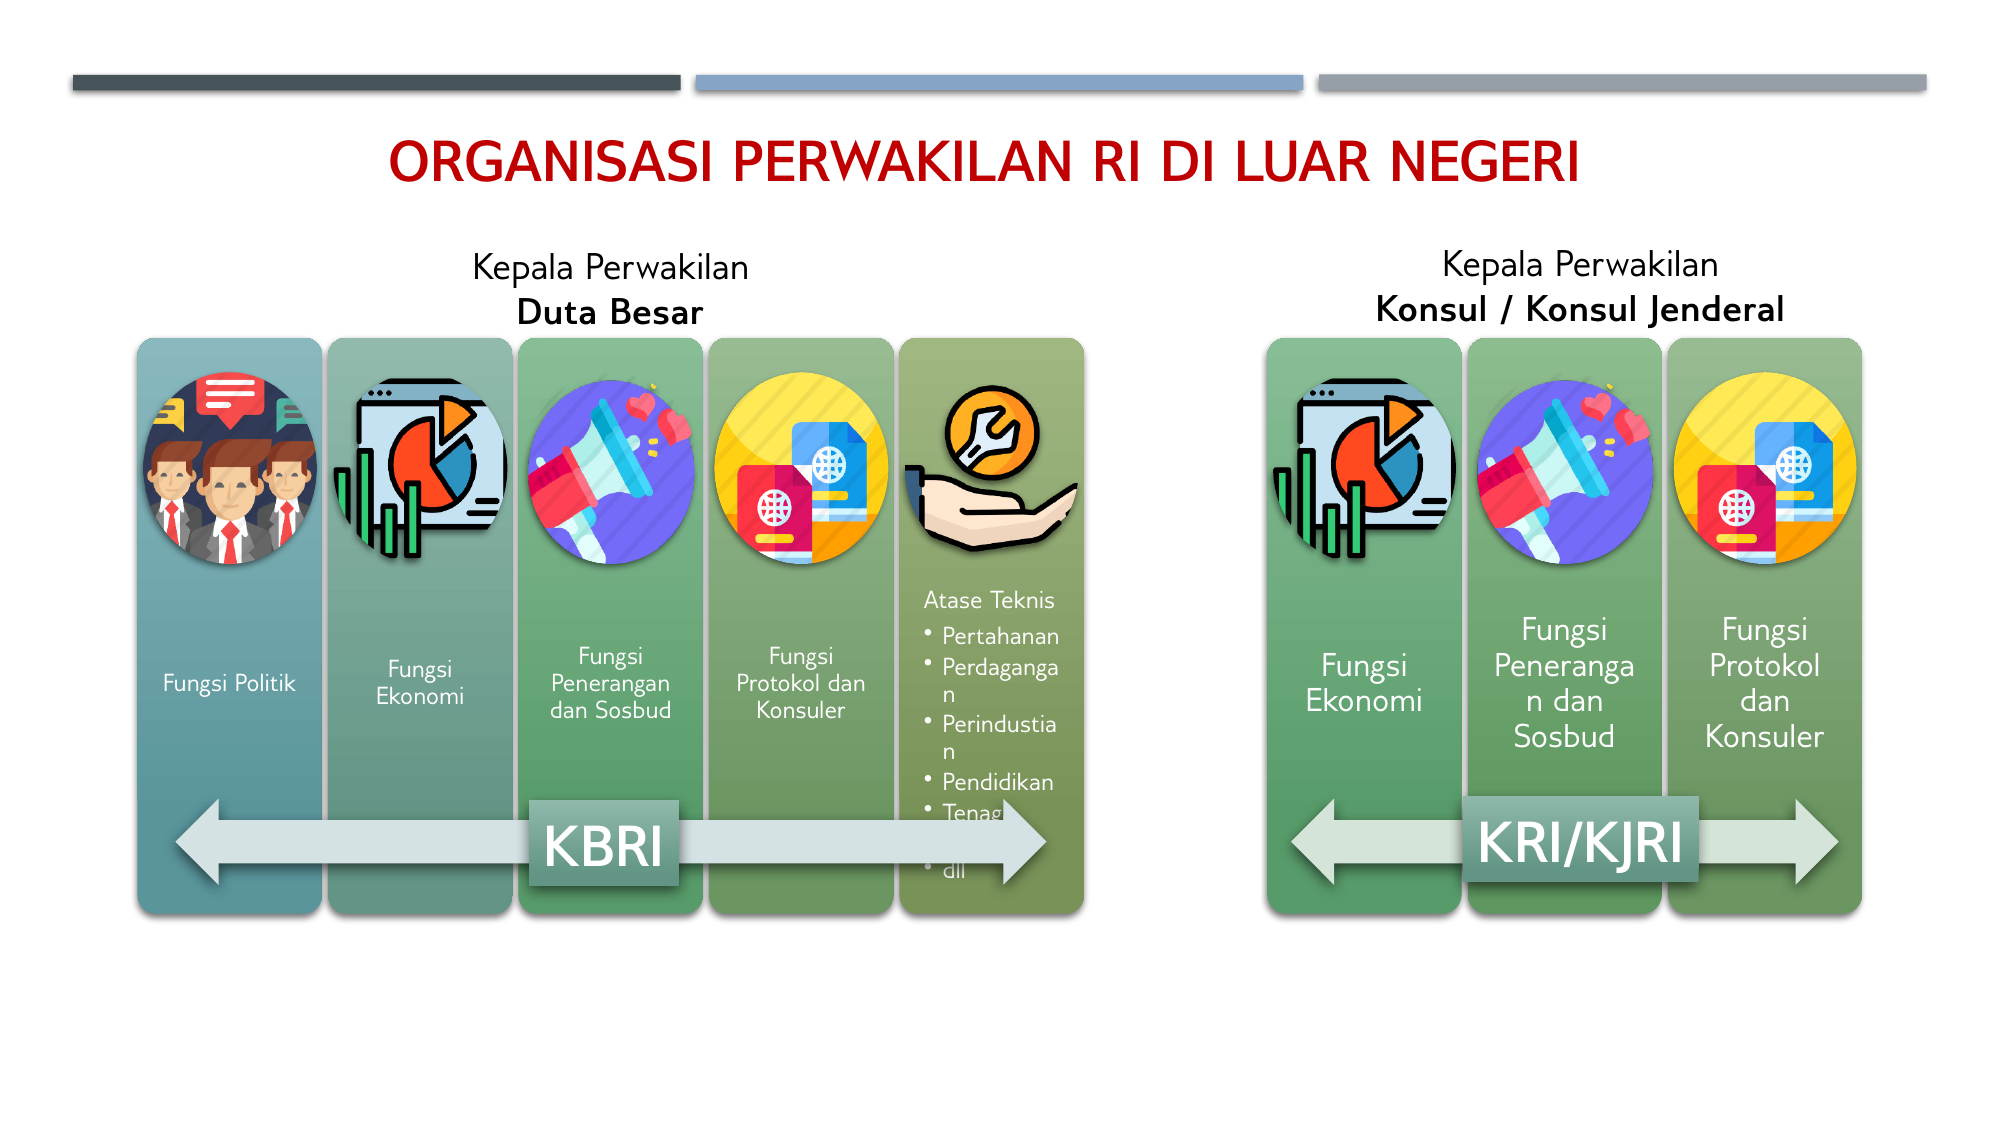

# Organisasi Perwakilan RI di Luar Negeri
Kepala Perwakilan
Konsul / Konsul Jenderal
Kepala Perwakilan
Duta Besar
Fungsi Politik
Fungsi Ekonomi
Fungsi Penerangan dan Sosbud
Fungsi Protokol dan Konsuler
Atase Teknis
Pertahanan
Perdagangan
Perindustian
Pendidikan
Tenaga Kerja
dll
Fungsi Ekonomi
Fungsi Penerangan dan Sosbud
Fungsi Protokol dan Konsuler
KRI/KJRI
KBRI